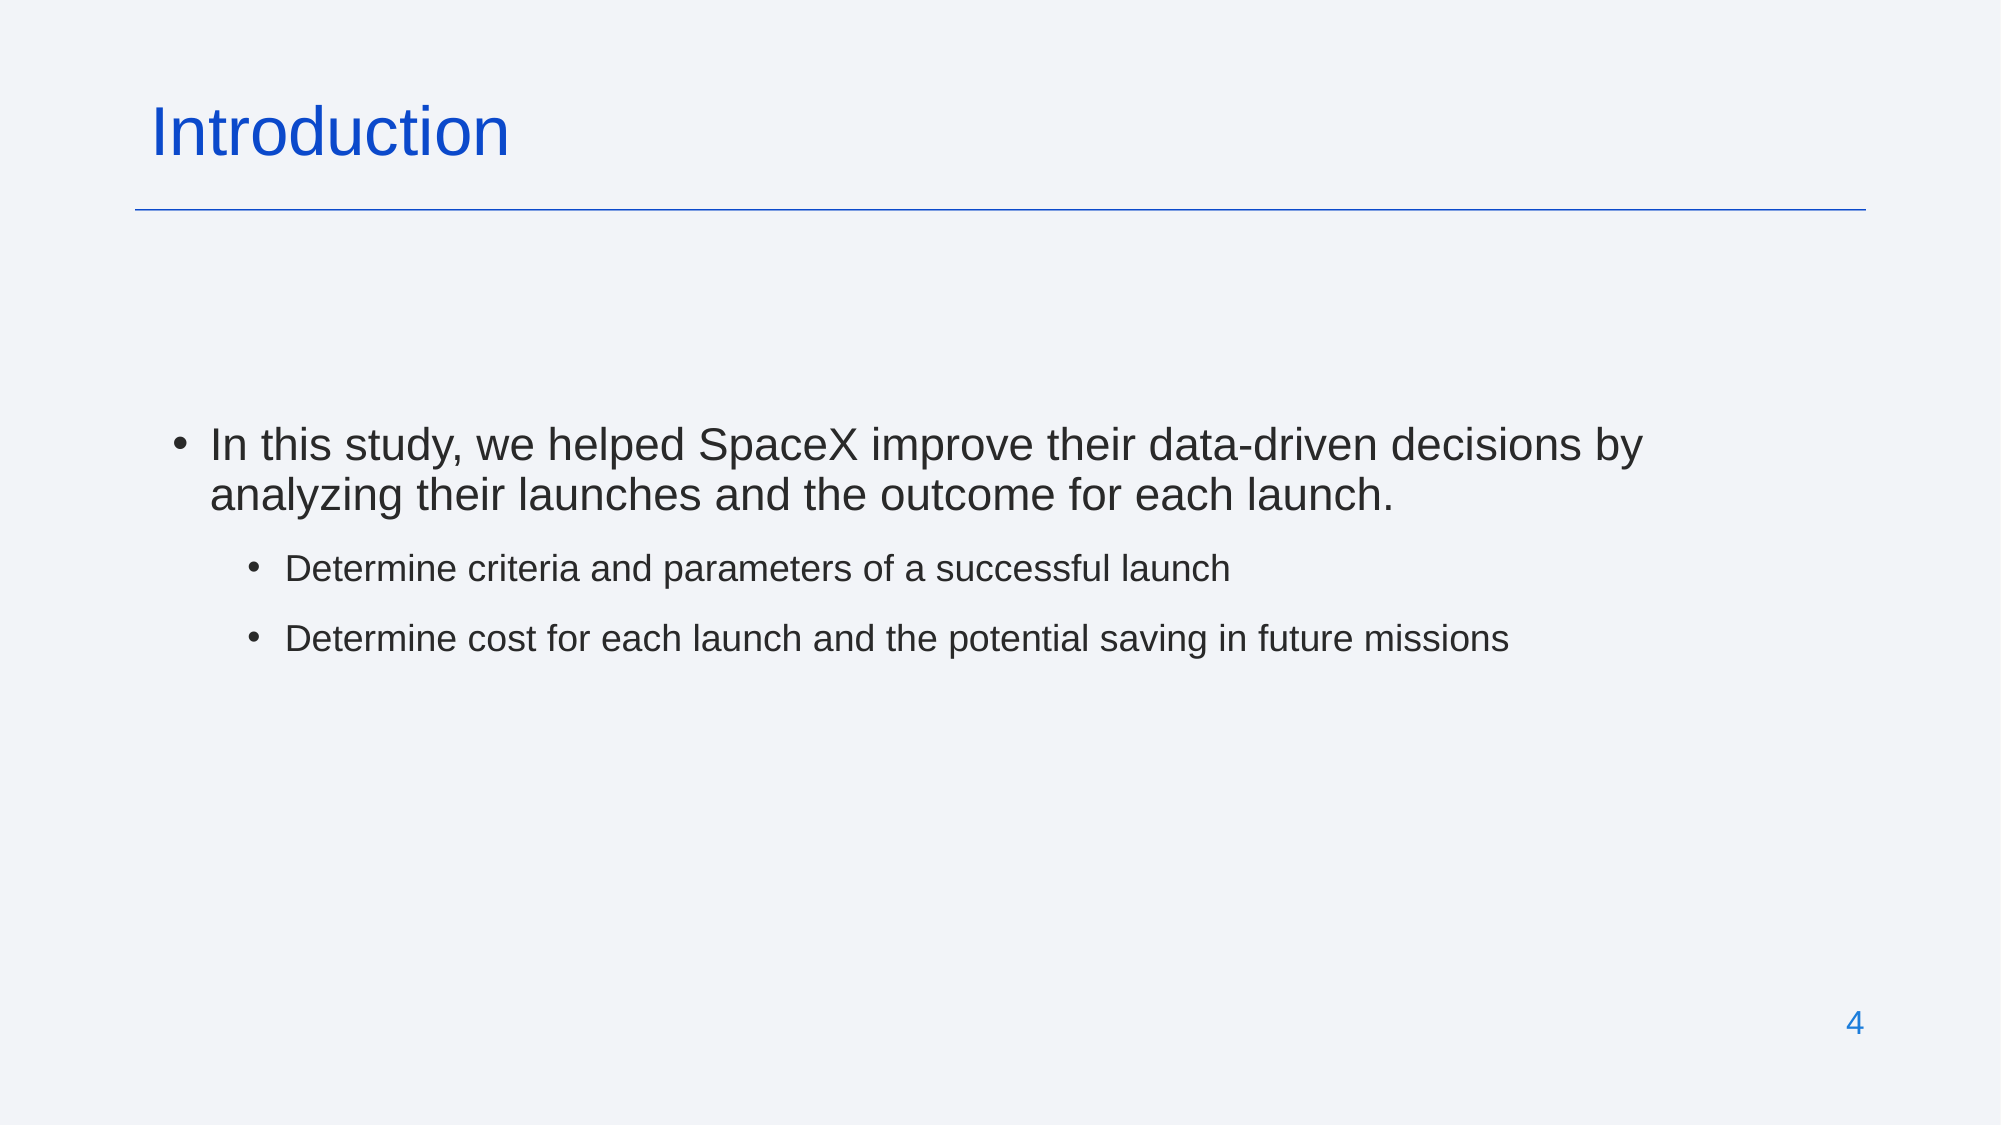

Introduction
In this study, we helped SpaceX improve their data-driven decisions by analyzing their launches and the outcome for each launch.
Determine criteria and parameters of a successful launch
Determine cost for each launch and the potential saving in future missions
4